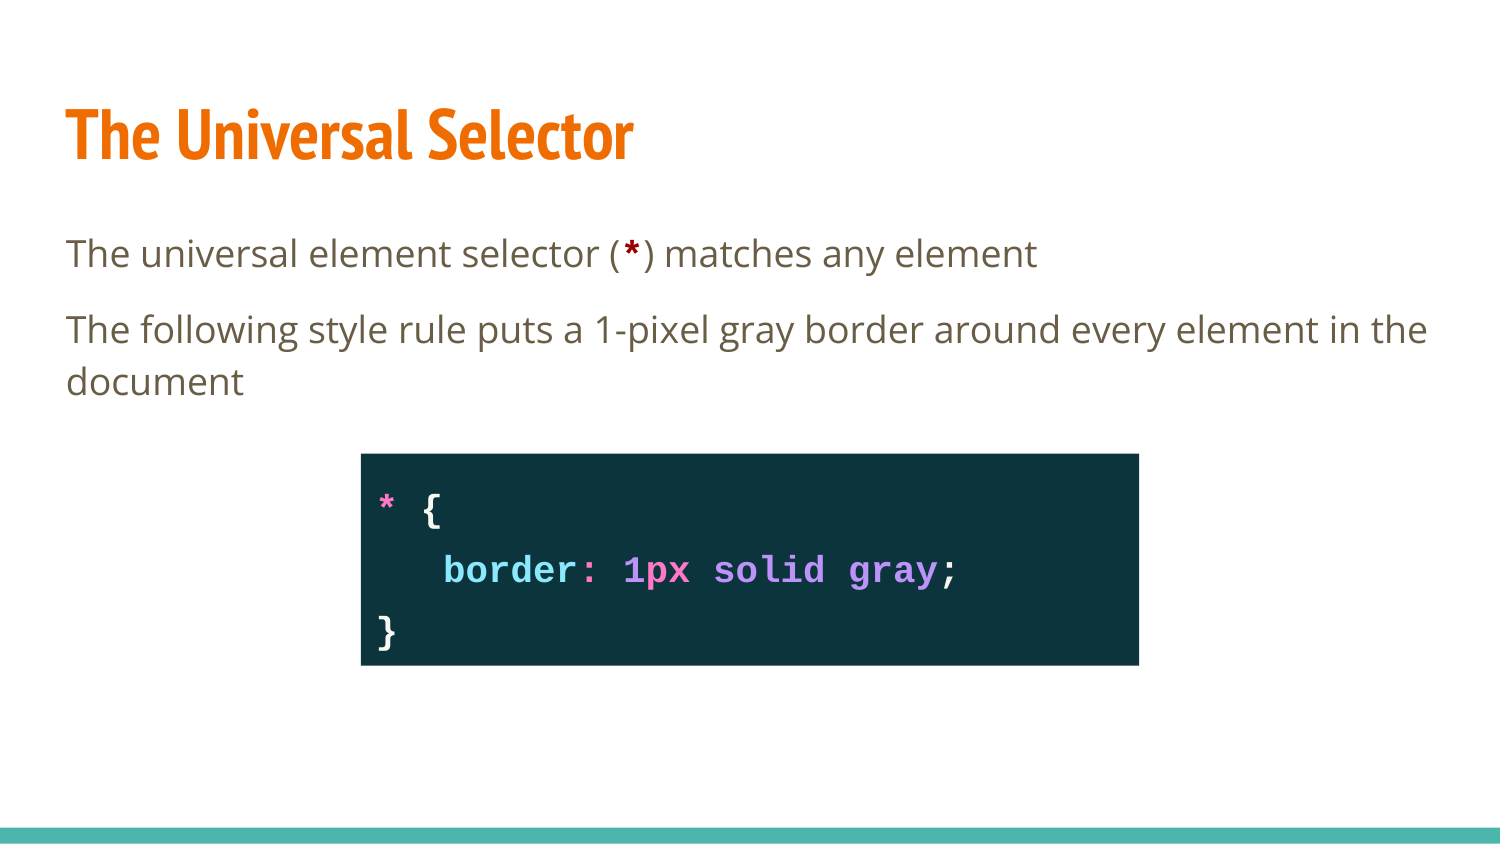

The Universal Selector
The universal element selector (*) matches any element
The following style rule puts a 1-pixel gray border around every element in the document

* {
   border: 1px solid gray;
}